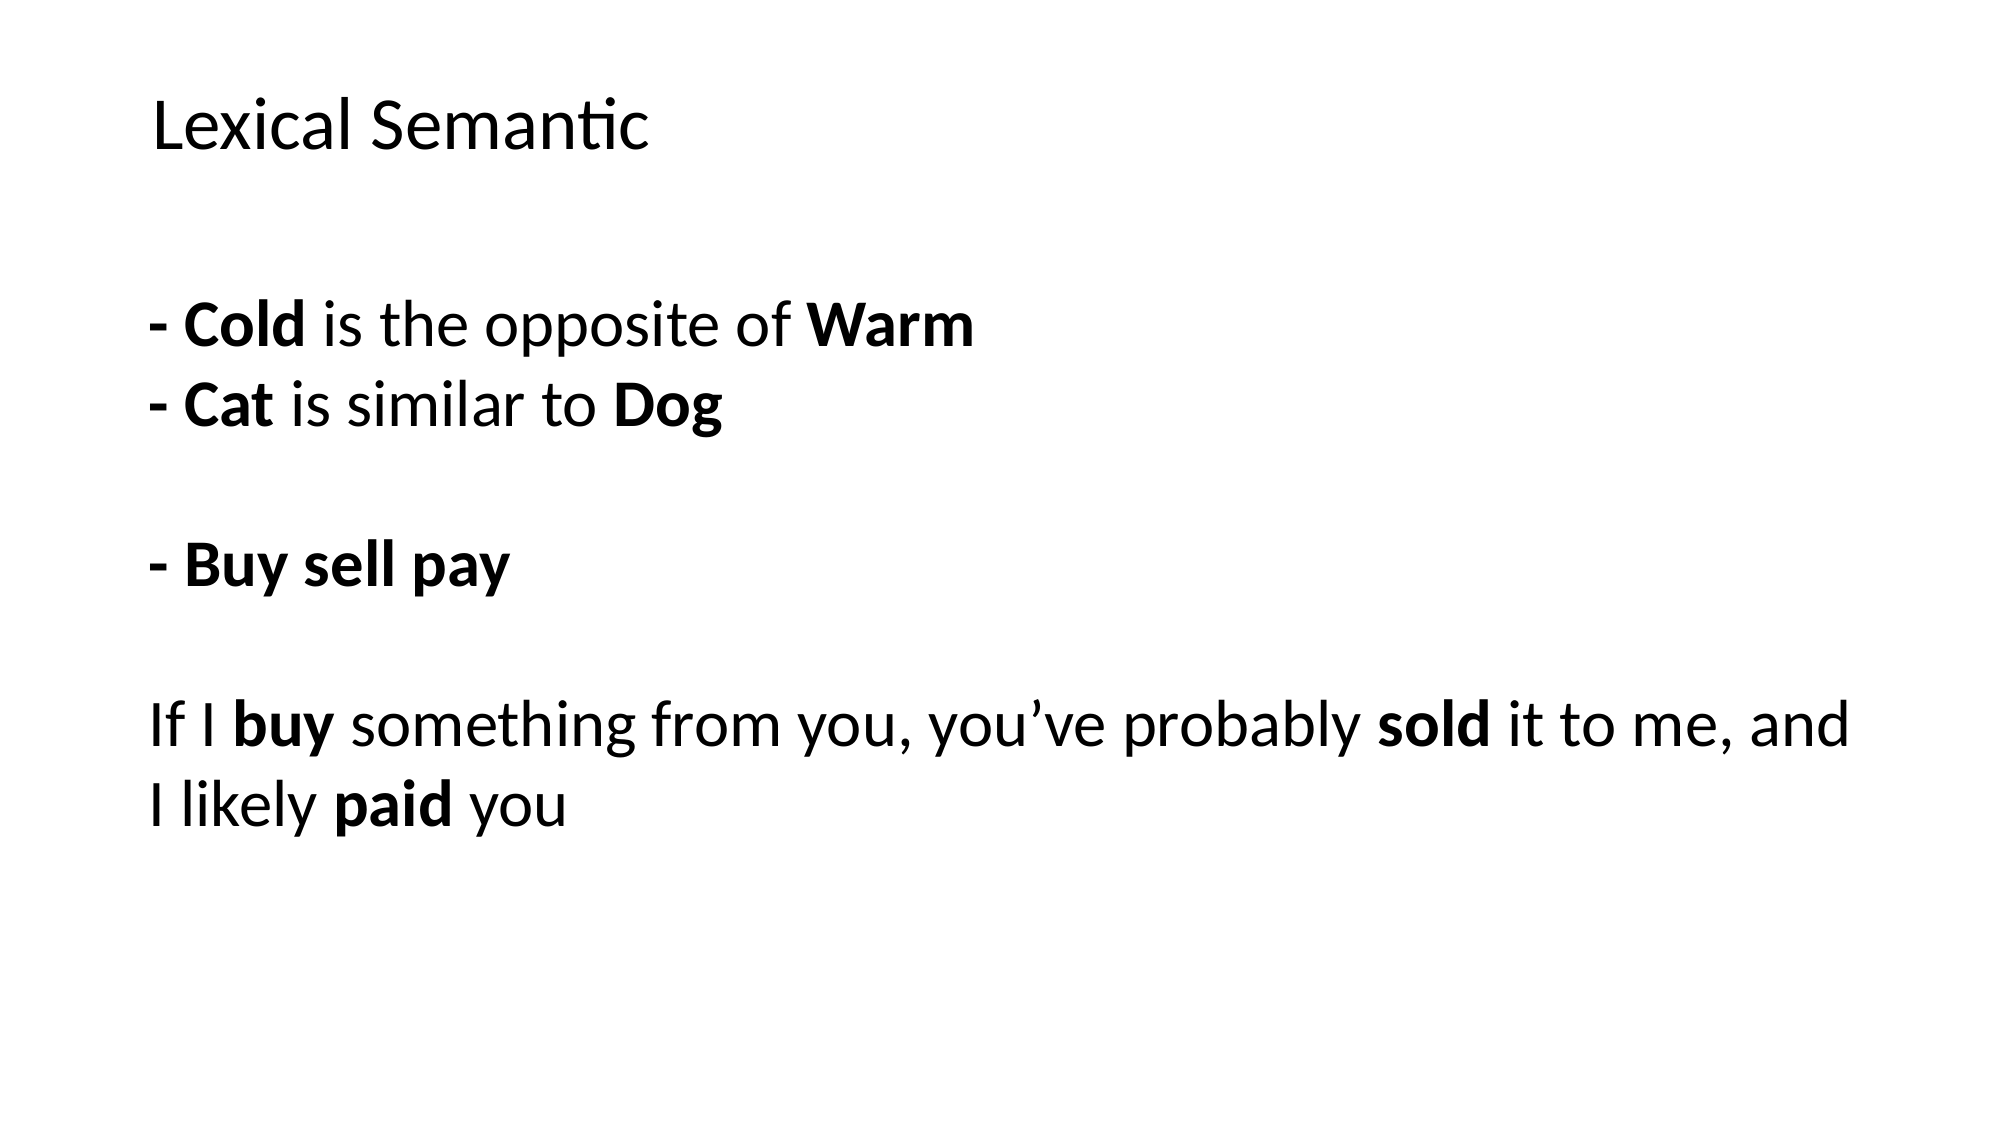

Lexical Semantic
- Cold is the opposite of Warm
- Cat is similar to Dog

- Buy sell pay

If I buy something from you, you’ve probably sold it to me, and I likely paid you